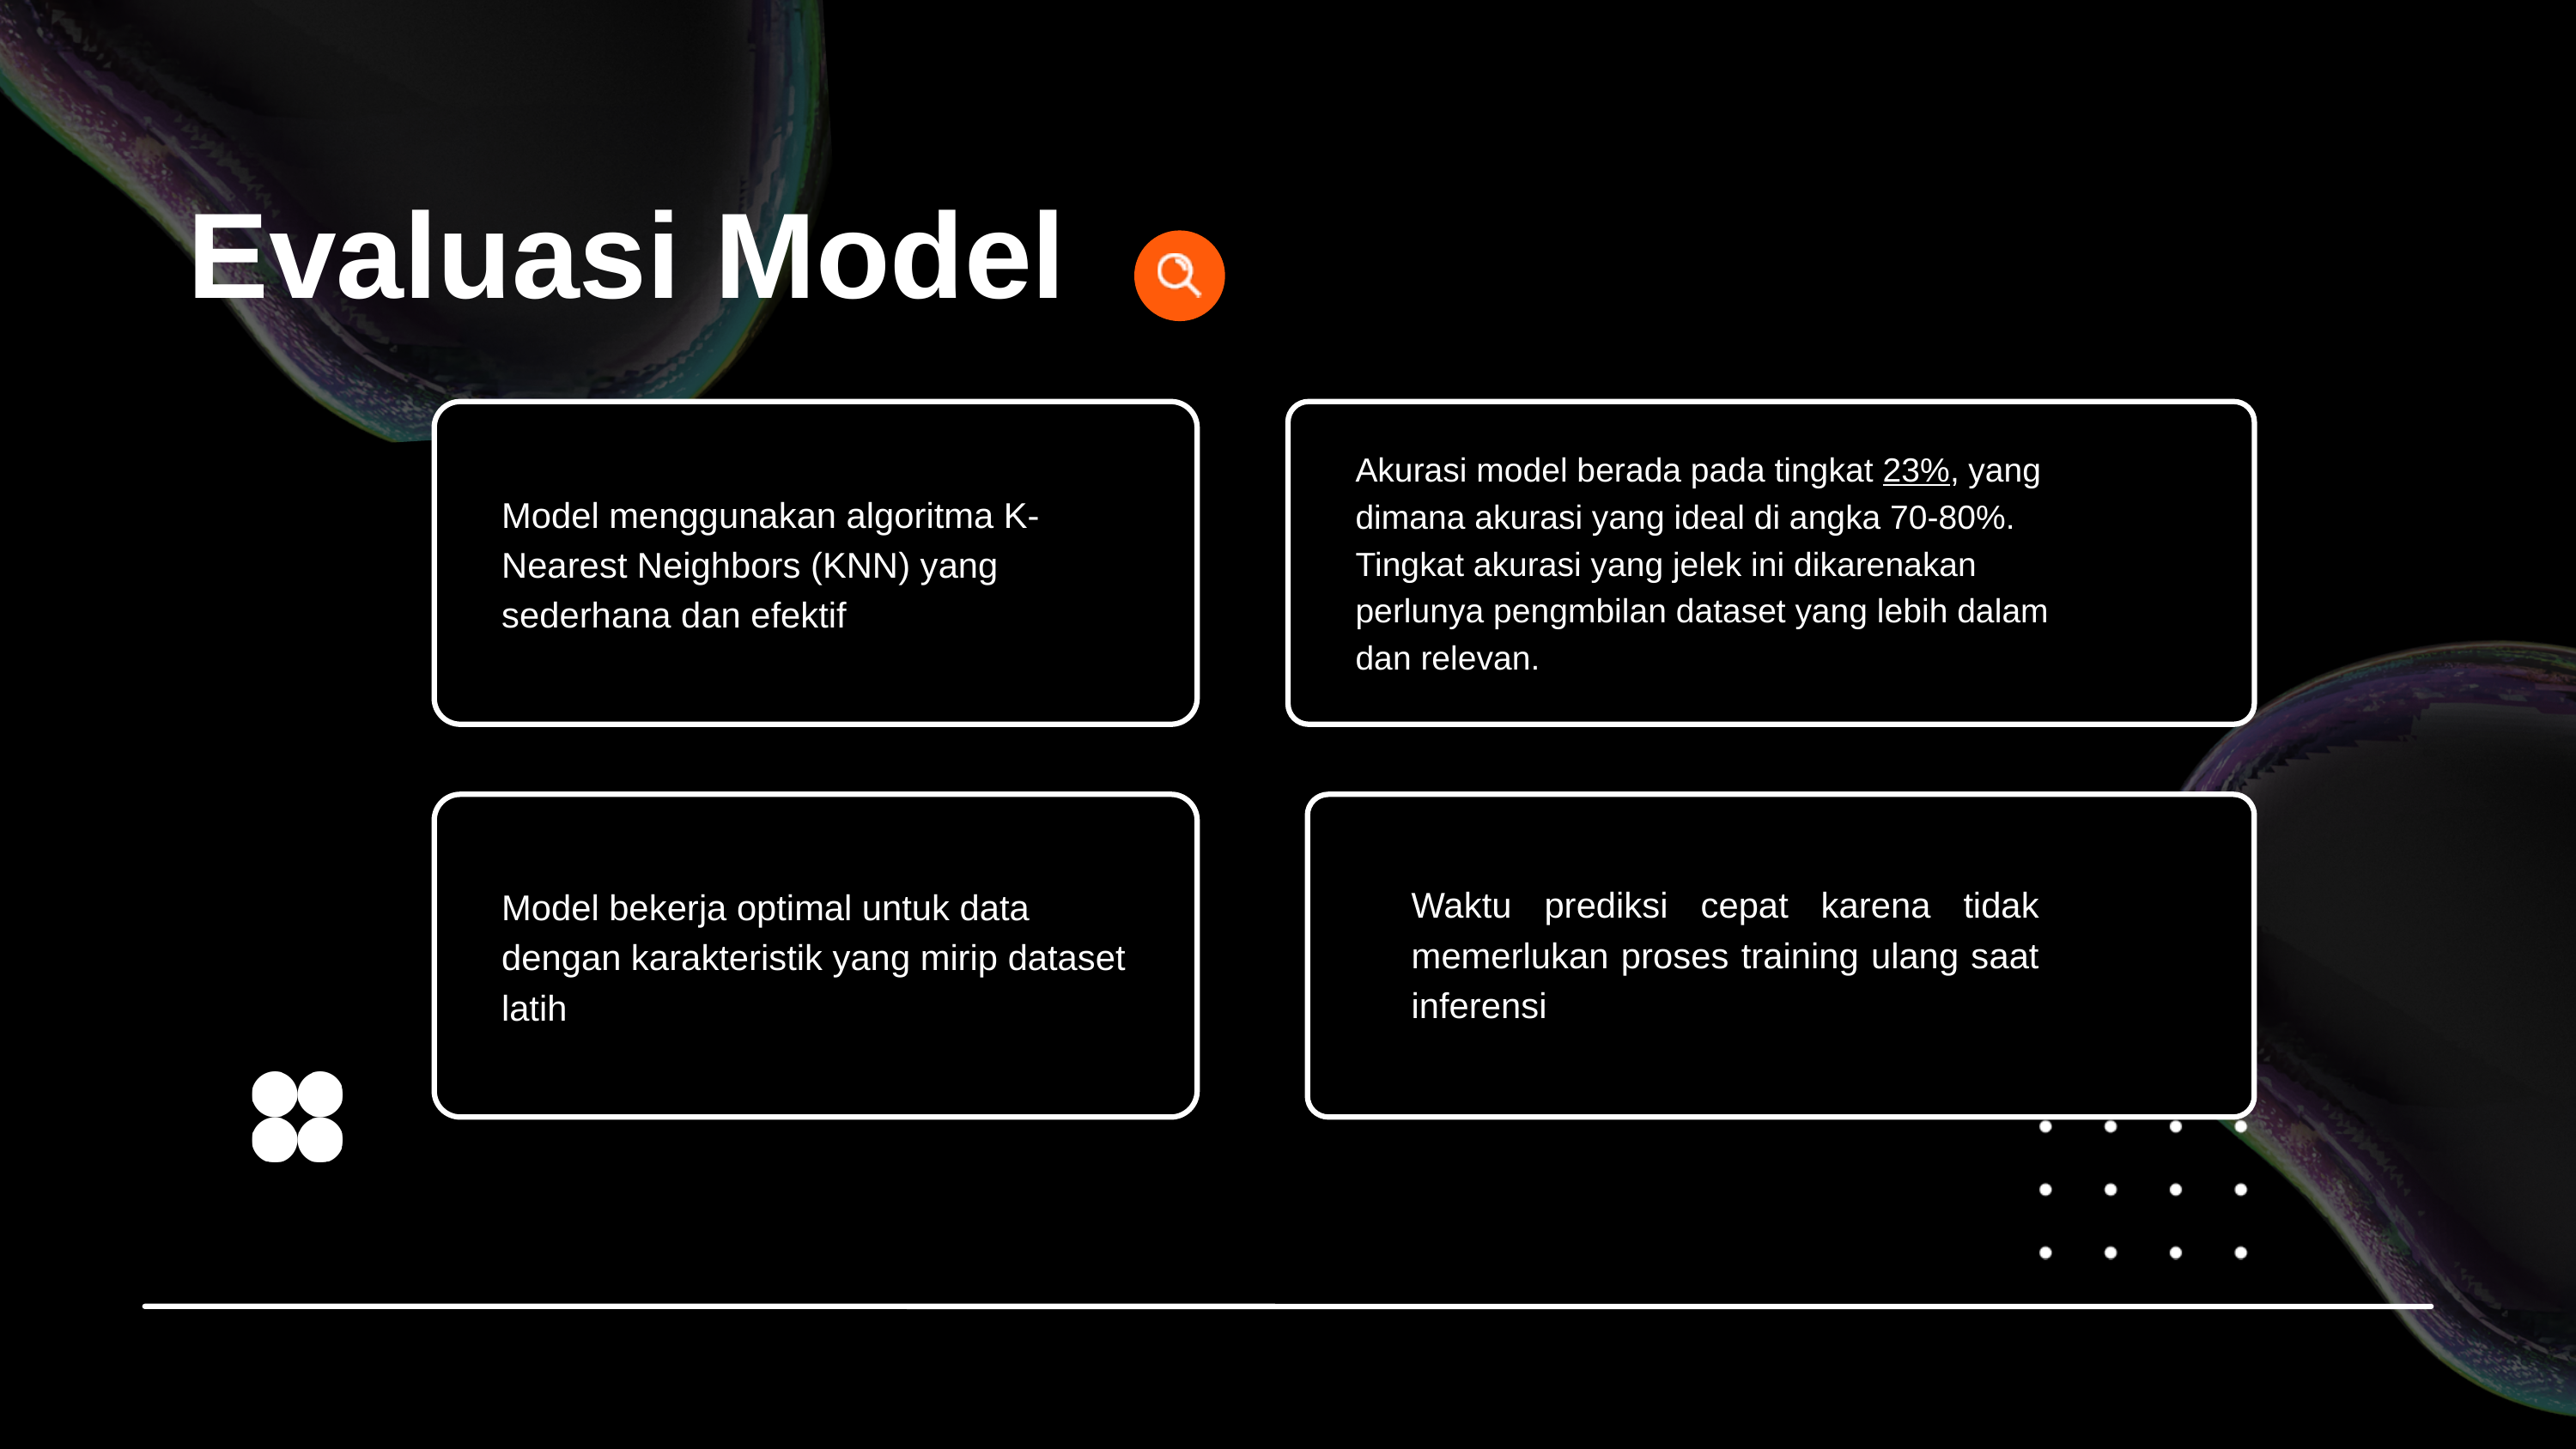

Evaluasi Model

Model menggunakan algoritma K-Nearest Neighbors (KNN) yang sederhana dan efektif

Akurasi model berada pada tingkat 23%, yang dimana akurasi yang ideal di angka 70-80%. Tingkat akurasi yang jelek ini dikarenakan perlunya pengmbilan dataset yang lebih dalam dan relevan.

Model bekerja optimal untuk data dengan karakteristik yang mirip dataset latih

Waktu prediksi cepat karena tidak memerlukan proses training ulang saat inferensi